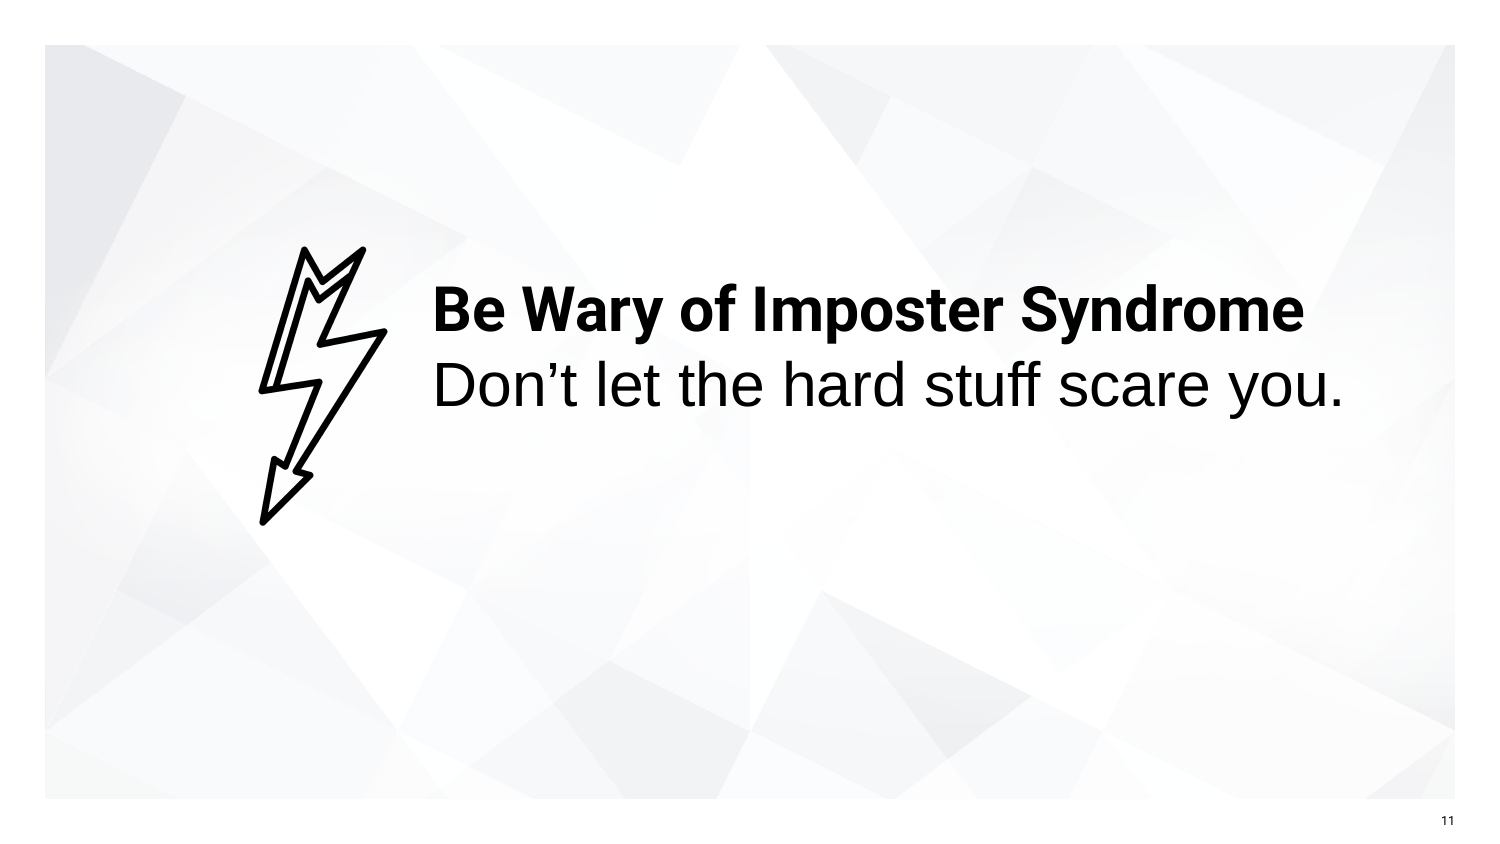

# Be Wary of Imposter Syndrome Don’t let the hard stuff scare you.